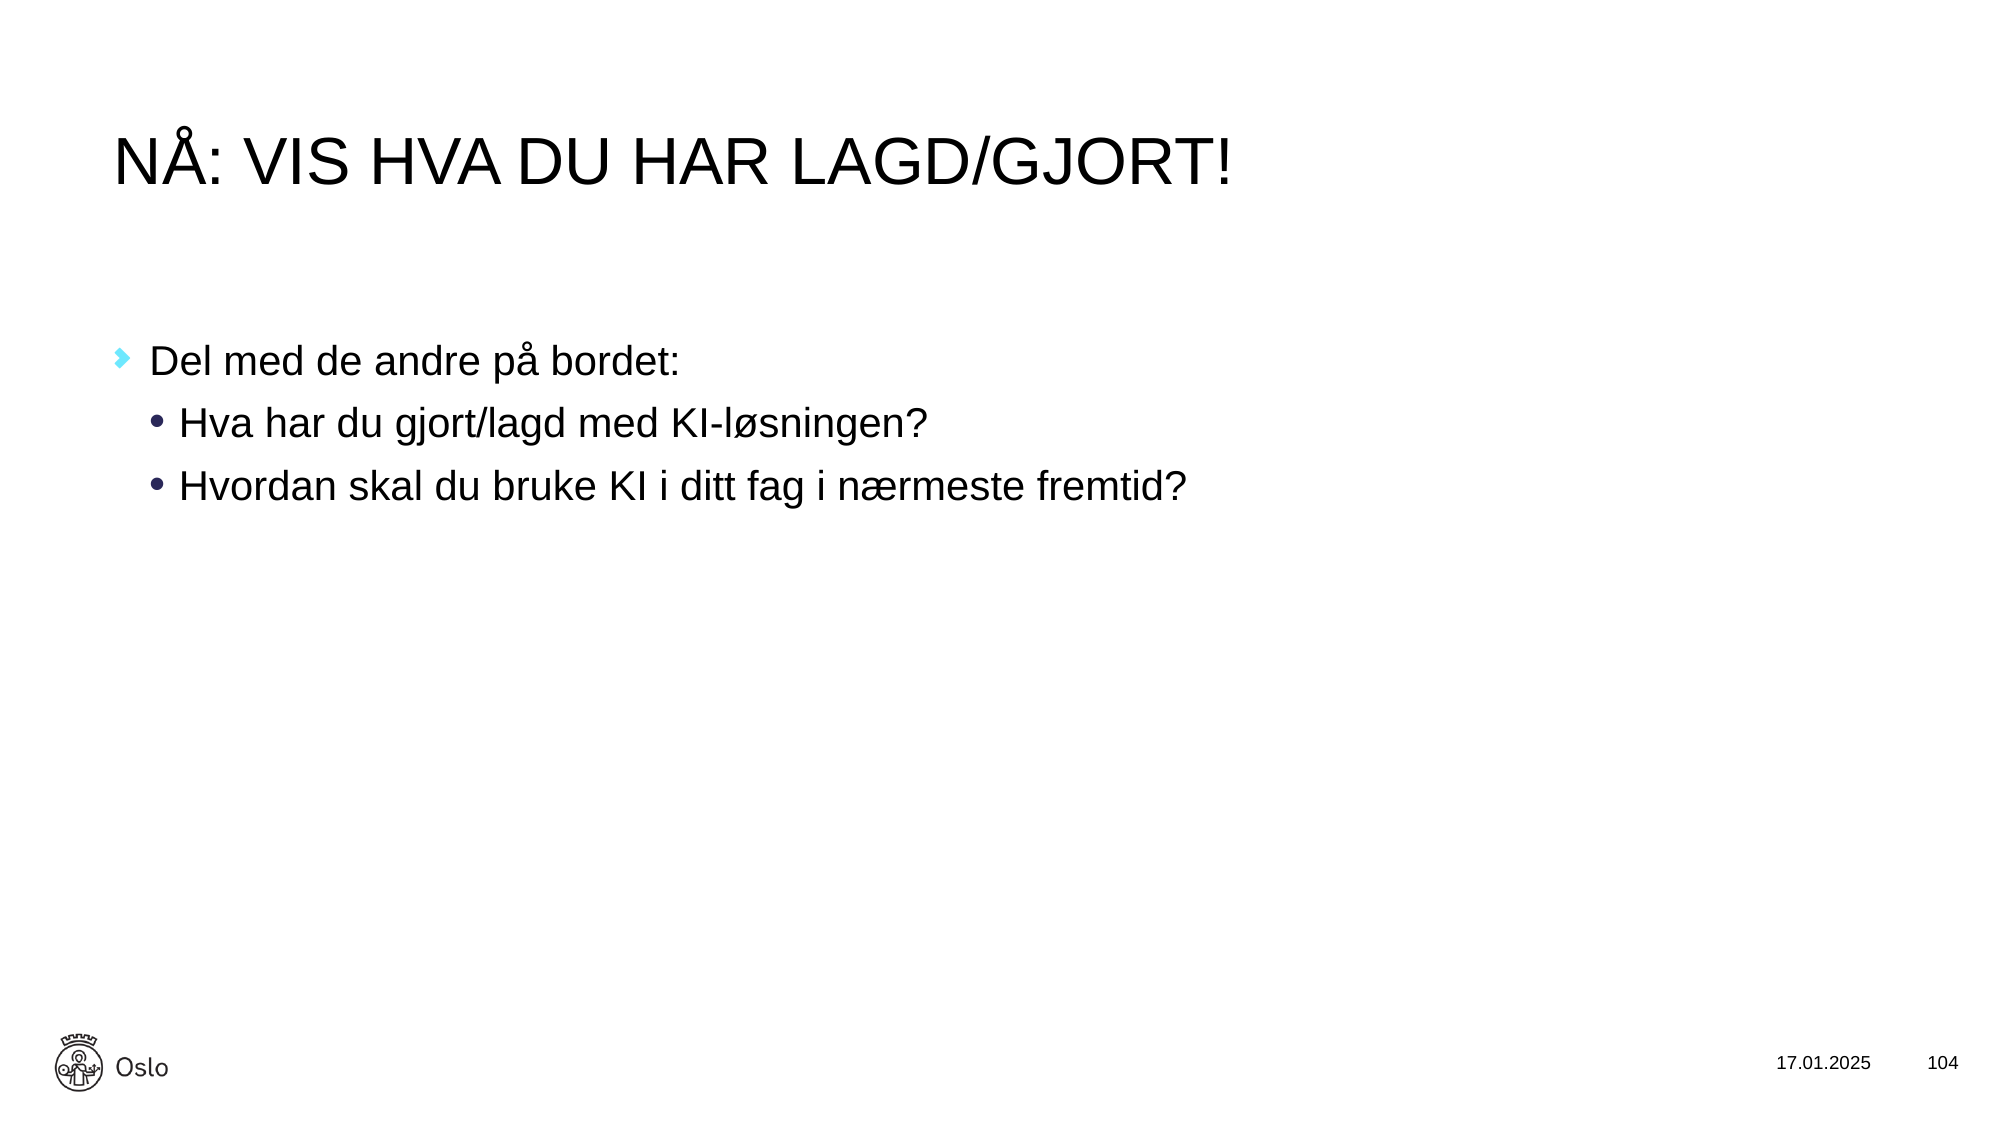

# NÅ: VIS HVA DU HAR LAGD/GJORT!
Del med de andre på bordet:
Hva har du gjort/lagd med KI-løsningen?
Hvordan skal du bruke KI i ditt fag i nærmeste fremtid?

17.01.2025
104